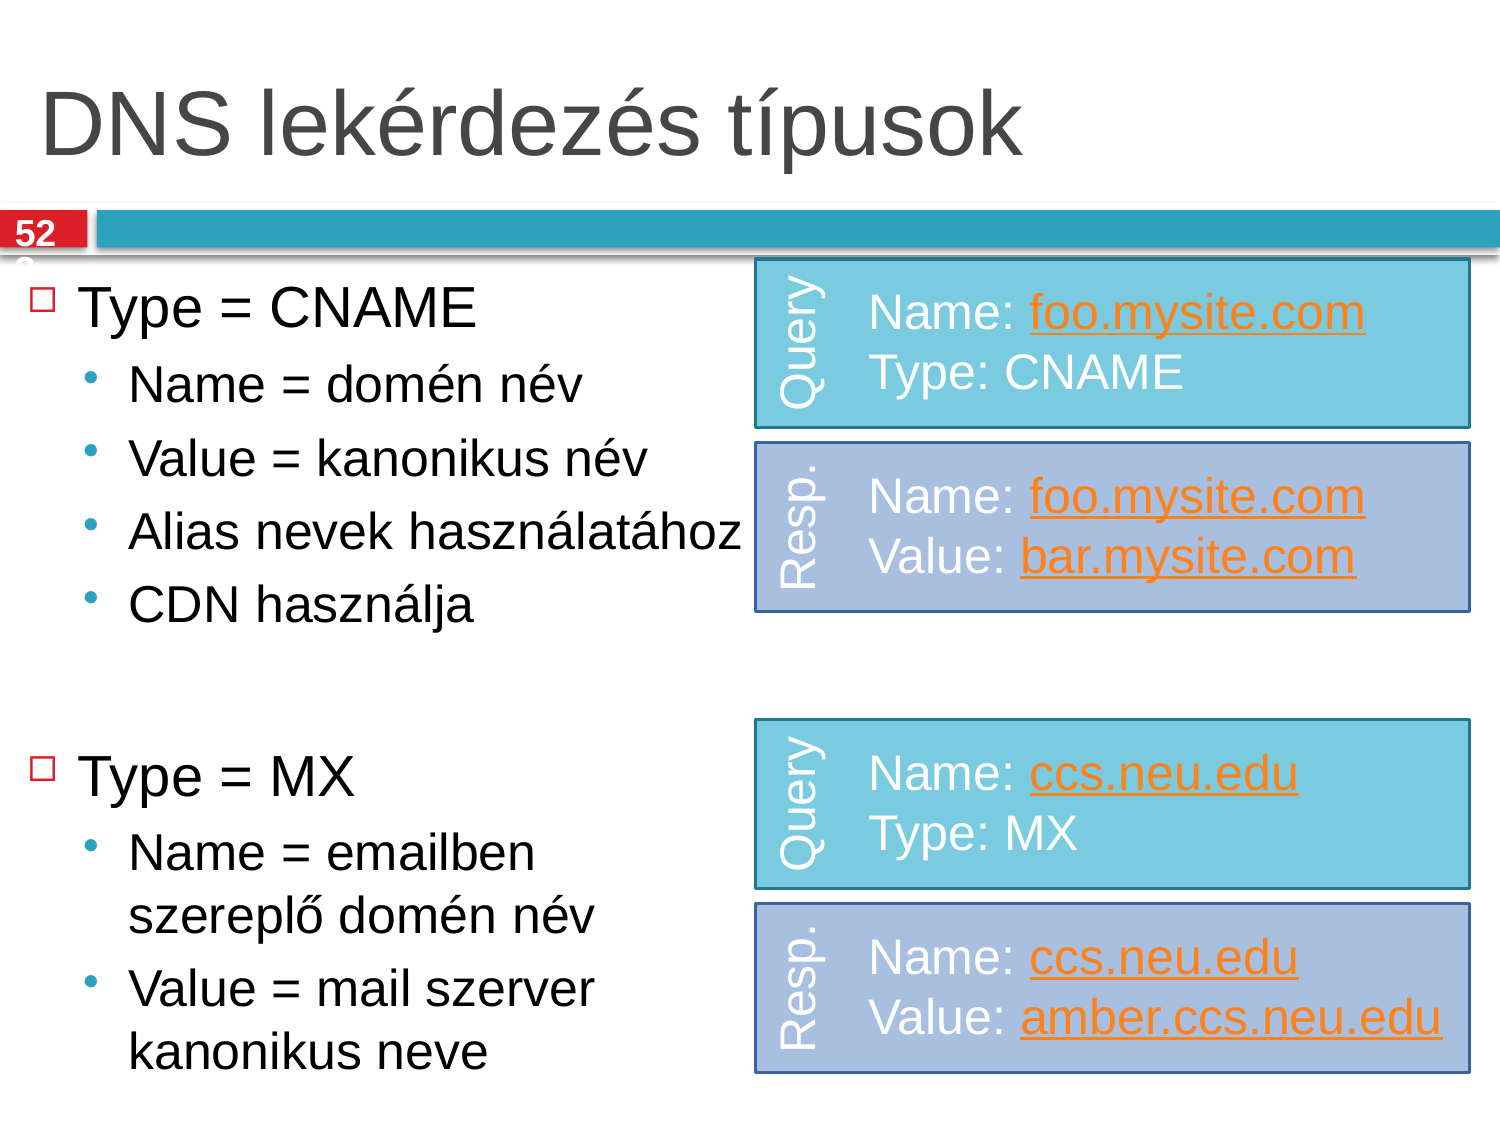

# DNS lekérdezés típusok
523

Name: foo.mysite.com
Type: CNAME
Query
Type = CNAME
Name = domén név
Value = kanonikus név
Alias nevek használatához
CDN használja

Type = MX
Name = emailben szereplő domén név
Value = mail szerver kanonikus neve

Name: foo.mysite.com
Value: bar.mysite.com
Resp.

Name: ccs.neu.edu
Type: MX
Query

Name: ccs.neu.edu
Value: amber.ccs.neu.edu
Resp.